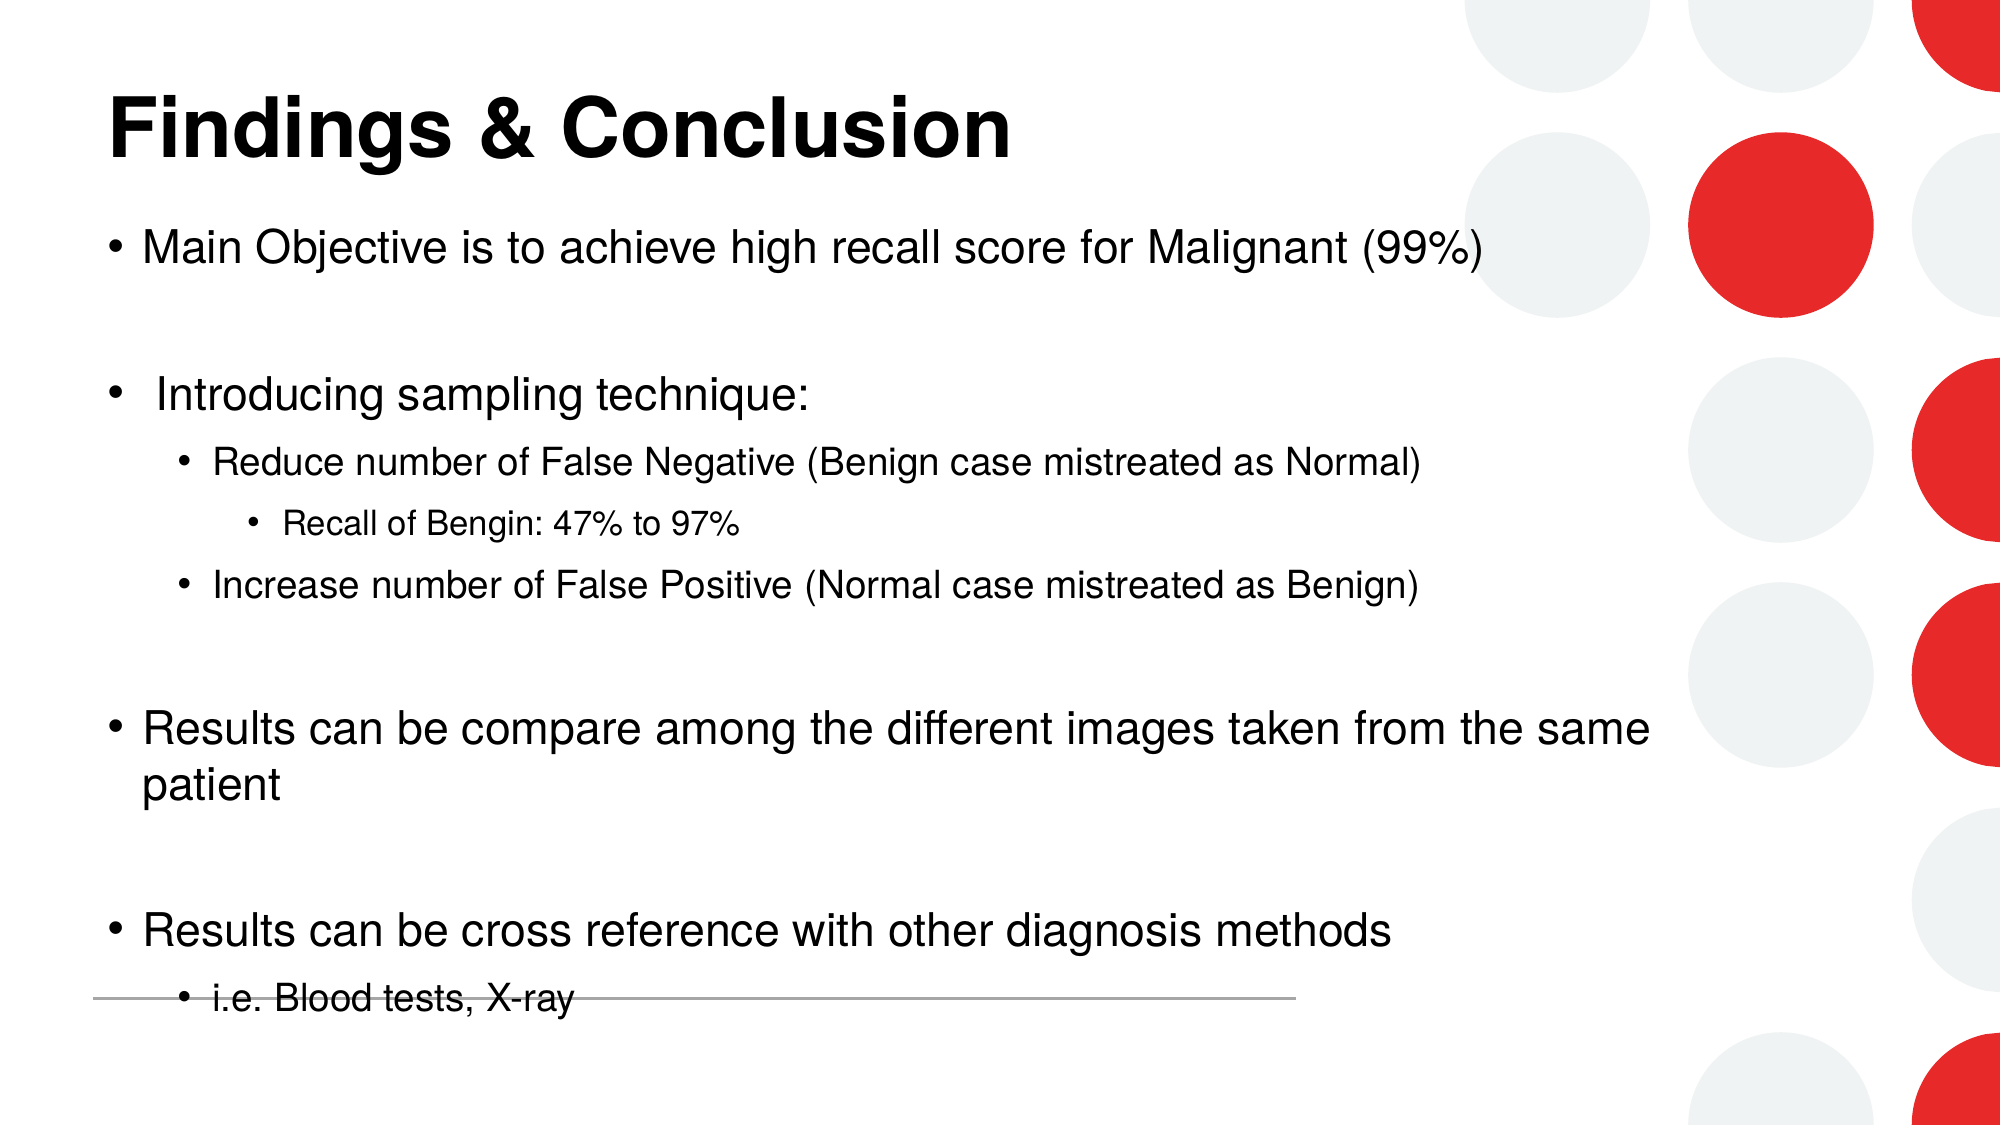

# Findings & Conclusion
Main Objective is to achieve high recall score for Malignant (99%)

 Introducing sampling technique:
Reduce number of False Negative (Benign case mistreated as Normal)
Recall of Bengin: 47% to 97%
Increase number of False Positive (Normal case mistreated as Benign)

Results can be compare among the different images taken from the same patient

Results can be cross reference with other diagnosis methods
i.e. Blood tests, X-ray